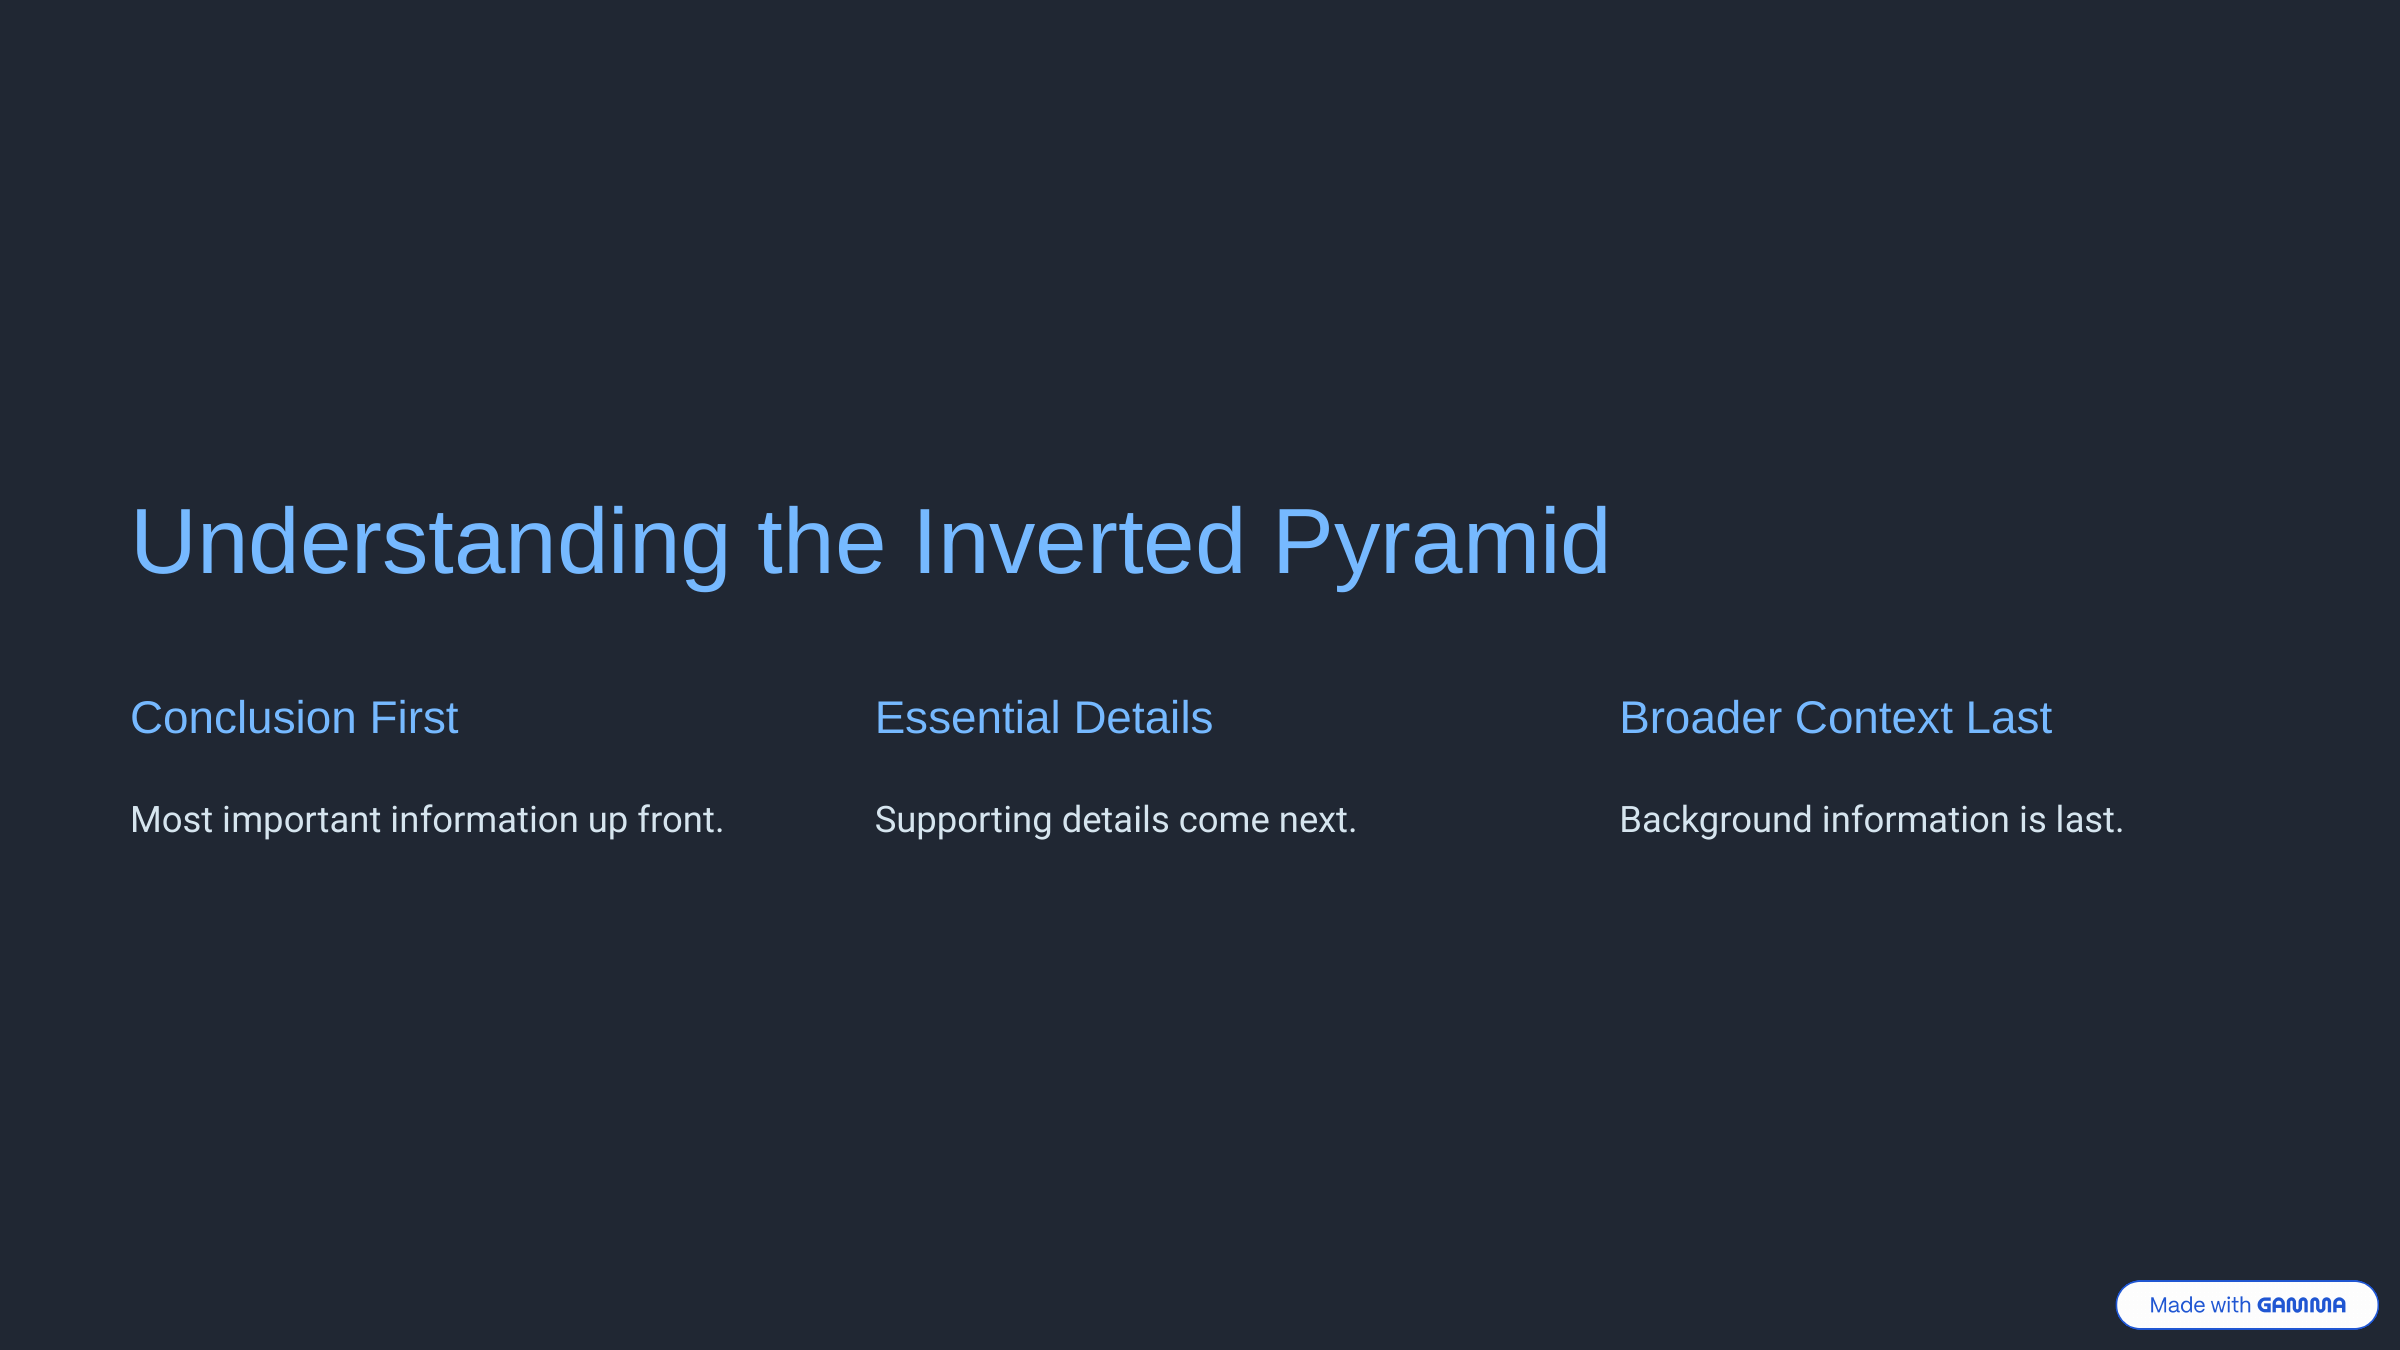

Understanding the Inverted Pyramid
Conclusion First
Essential Details
Broader Context Last
Most important information up front.
Supporting details come next.
Background information is last.